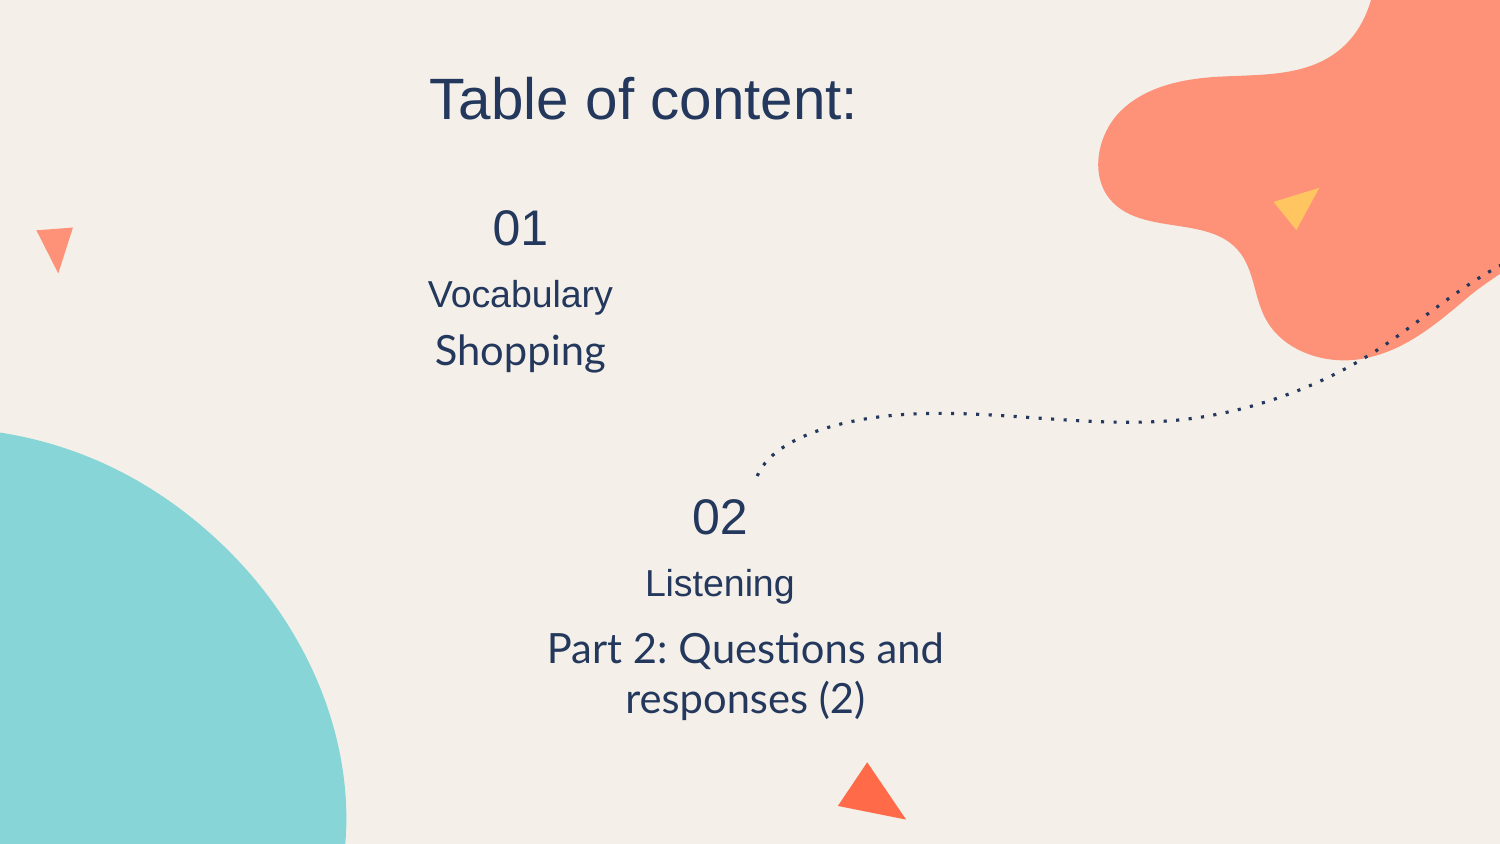

Table of content:
01

# Vocabulary

Shopping

02
Listening
Part 2: Questions and responses (2)